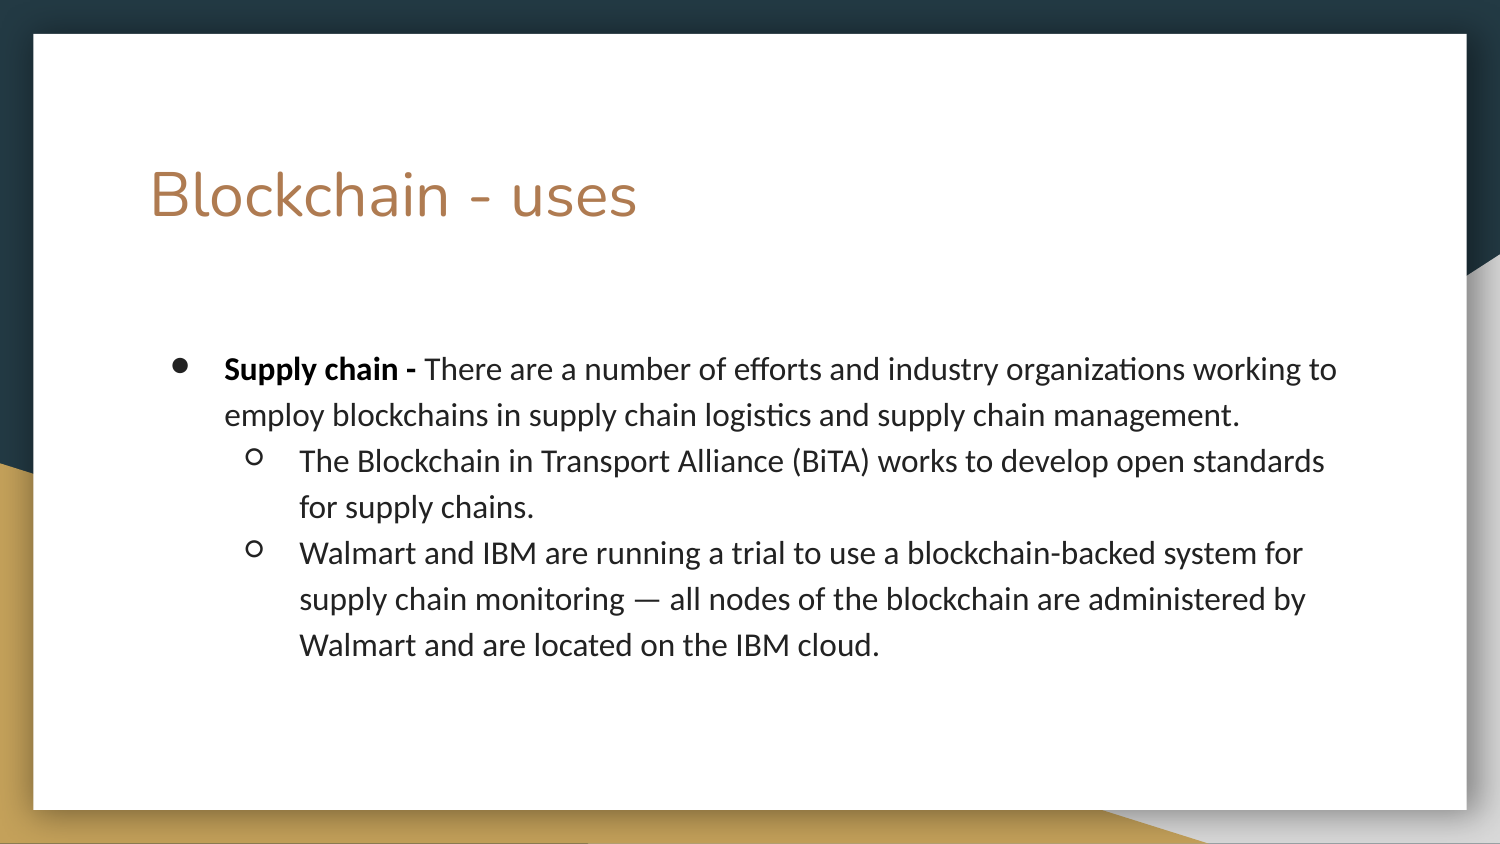

# Blockchain - uses
Supply chain - There are a number of efforts and industry organizations working to employ blockchains in supply chain logistics and supply chain management.
The Blockchain in Transport Alliance (BiTA) works to develop open standards for supply chains.
Walmart and IBM are running a trial to use a blockchain-backed system for supply chain monitoring — all nodes of the blockchain are administered by Walmart and are located on the IBM cloud.